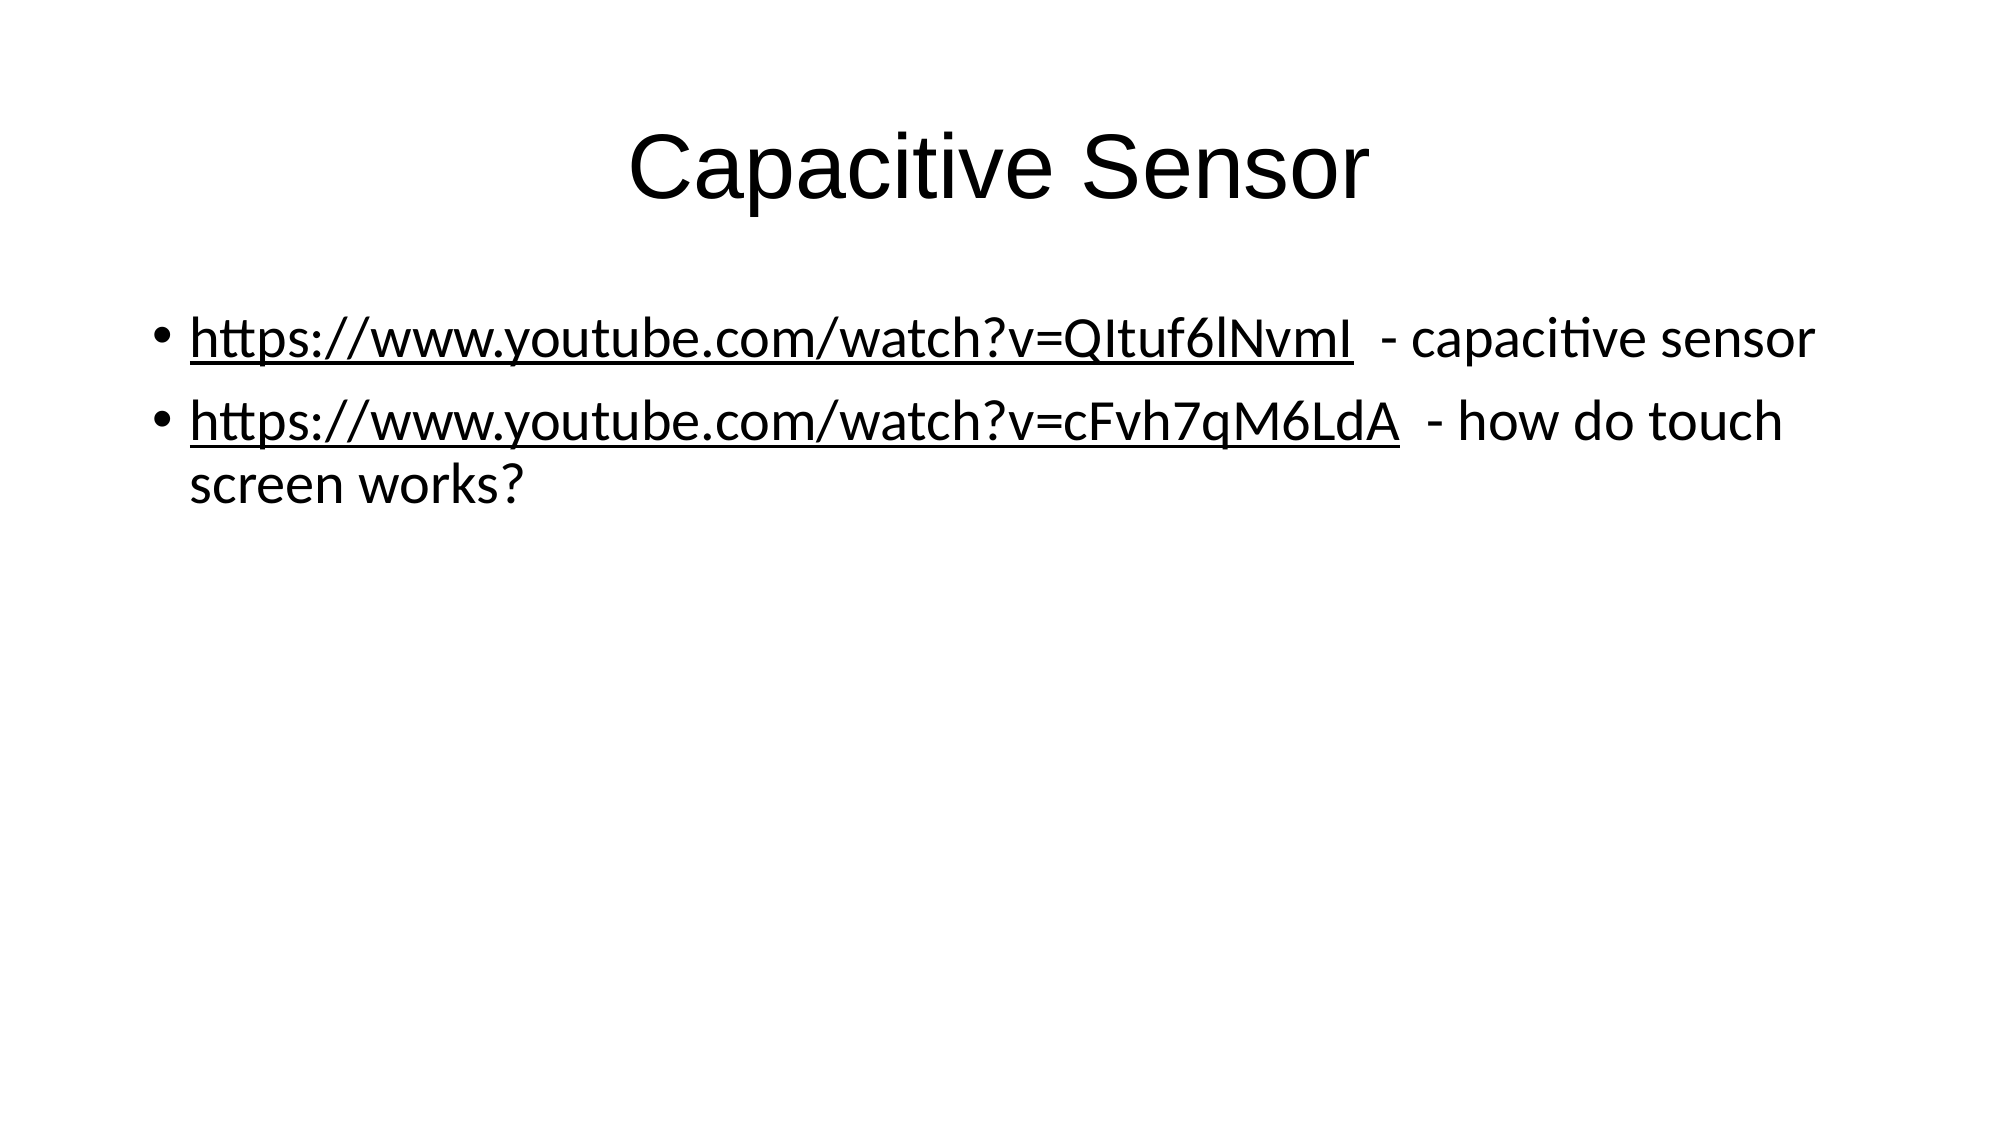

# Capacitive Sensor
https://www.youtube.com/watch?v=QItuf6lNvmI  - capacitive sensor
https://www.youtube.com/watch?v=cFvh7qM6LdA  - how do touch screen works?